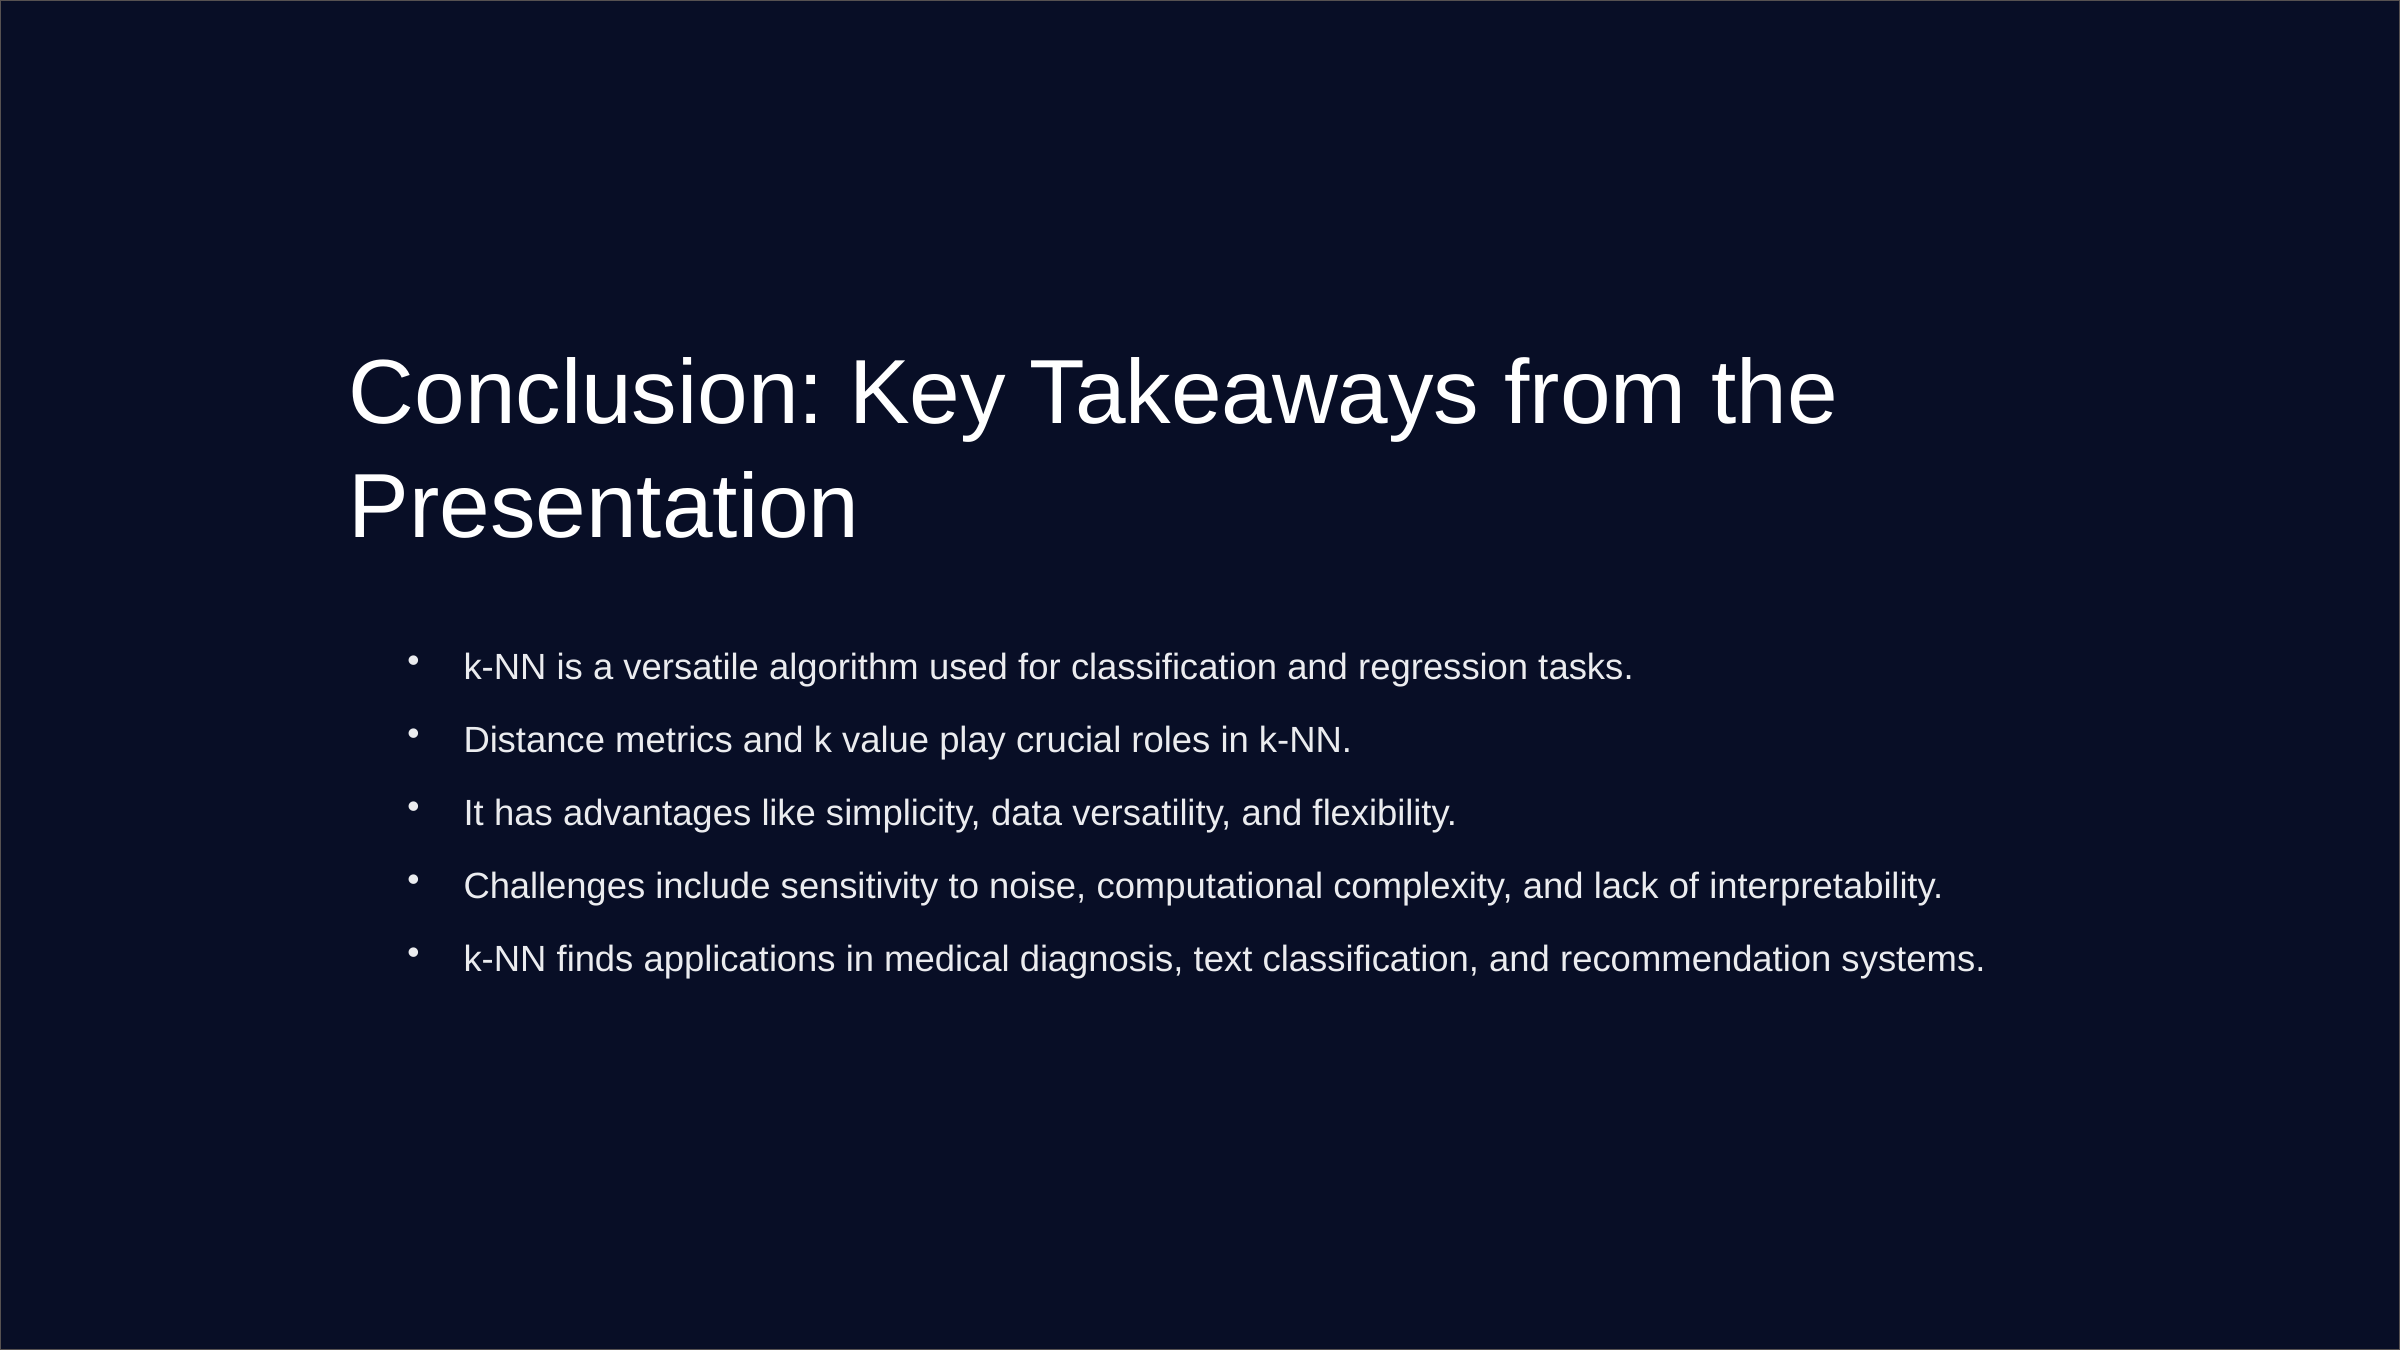

Conclusion: Key Takeaways from the Presentation
k-NN is a versatile algorithm used for classification and regression tasks.
Distance metrics and k value play crucial roles in k-NN.
It has advantages like simplicity, data versatility, and flexibility.
Challenges include sensitivity to noise, computational complexity, and lack of interpretability.
k-NN finds applications in medical diagnosis, text classification, and recommendation systems.